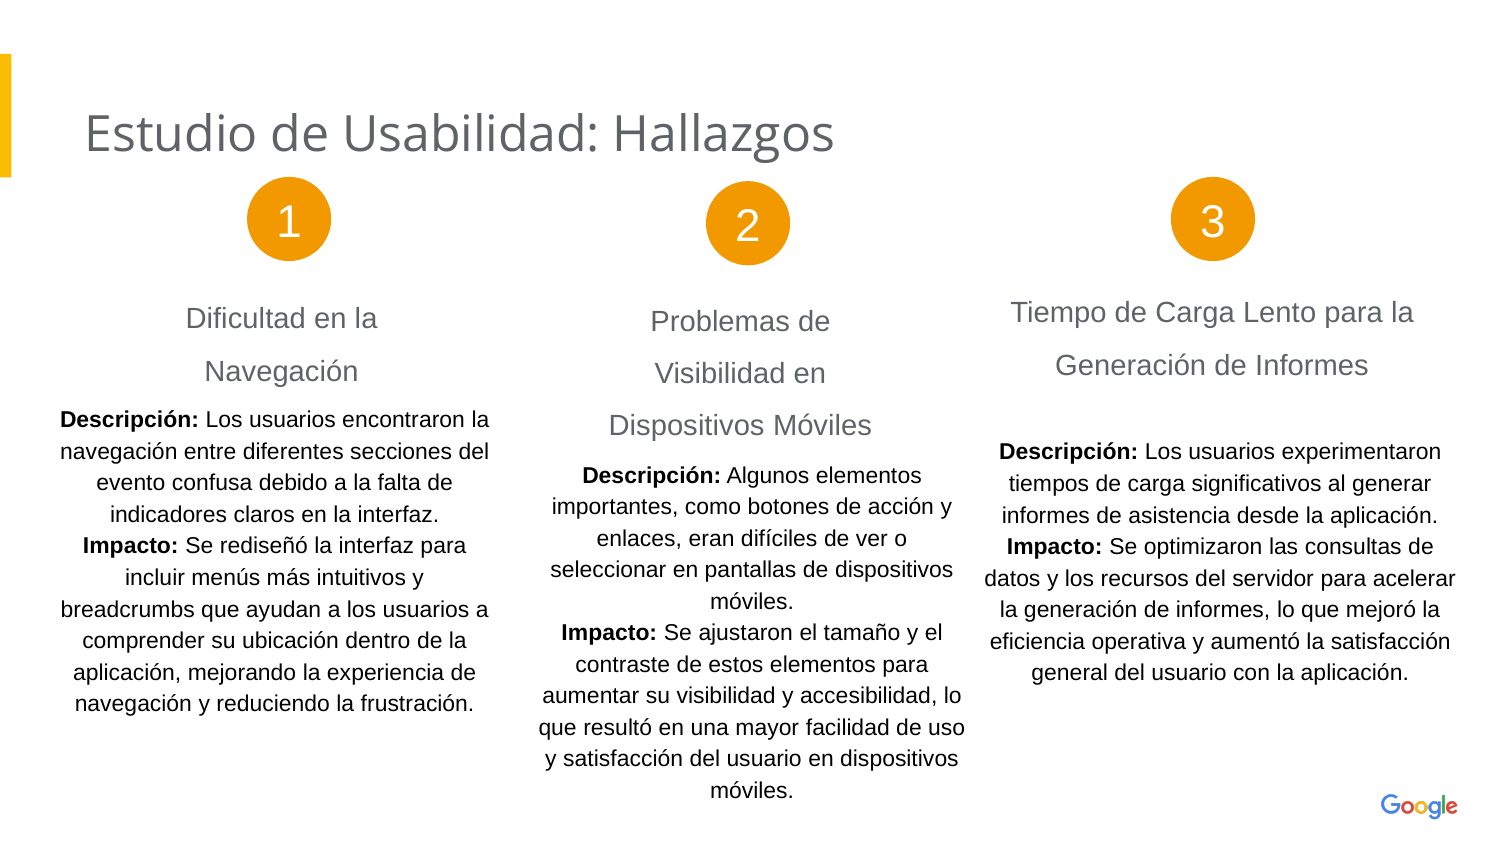

Estudio de Usabilidad: Hallazgos
1
3
2
Tiempo de Carga Lento para la Generación de Informes
Dificultad en la Navegación
Problemas de Visibilidad en Dispositivos Móviles
Descripción: Los usuarios encontraron la navegación entre diferentes secciones del evento confusa debido a la falta de indicadores claros en la interfaz.
Impacto: Se rediseñó la interfaz para incluir menús más intuitivos y breadcrumbs que ayudan a los usuarios a comprender su ubicación dentro de la aplicación, mejorando la experiencia de navegación y reduciendo la frustración.

Descripción: Los usuarios experimentaron tiempos de carga significativos al generar informes de asistencia desde la aplicación.
Impacto: Se optimizaron las consultas de datos y los recursos del servidor para acelerar la generación de informes, lo que mejoró la eficiencia operativa y aumentó la satisfacción general del usuario con la aplicación.

Descripción: Algunos elementos importantes, como botones de acción y enlaces, eran difíciles de ver o seleccionar en pantallas de dispositivos móviles.
Impacto: Se ajustaron el tamaño y el contraste de estos elementos para aumentar su visibilidad y accesibilidad, lo que resultó en una mayor facilidad de uso y satisfacción del usuario en dispositivos móviles.